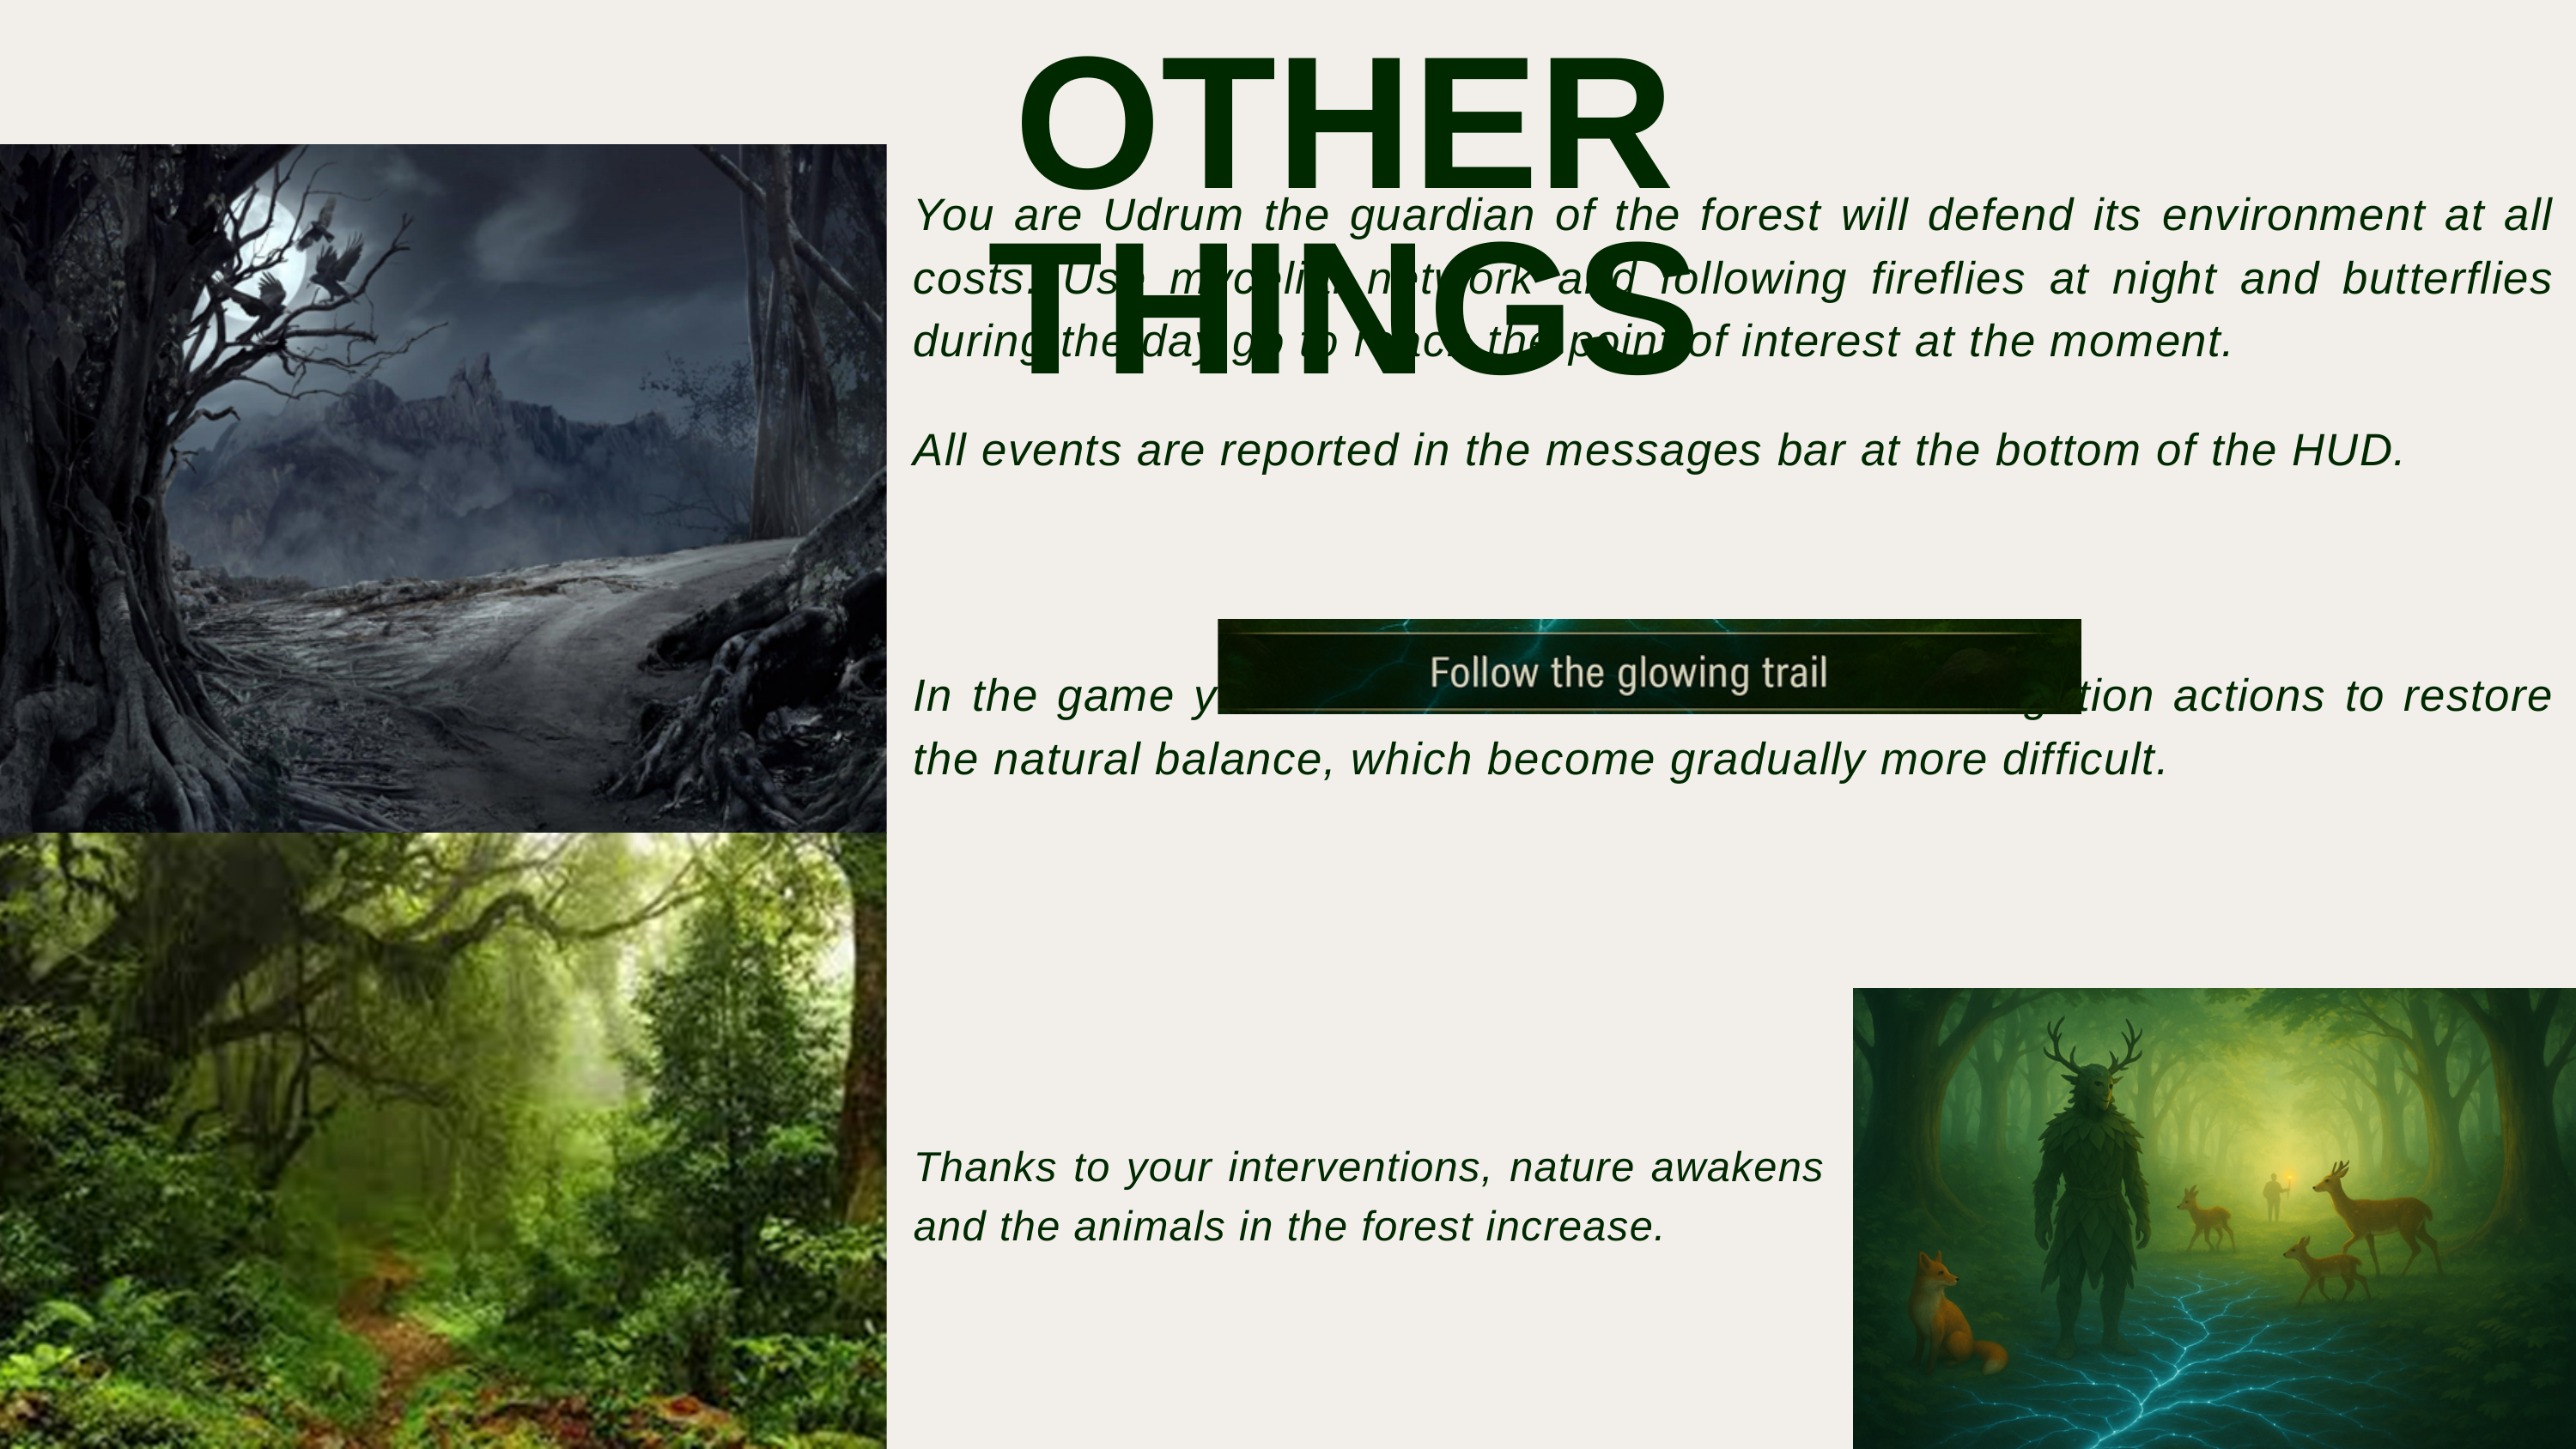

OTHER THINGS

You are Udrum the guardian of the forest will defend its environment at all costs. Use mycelial network and following fireflies at night and butterflies during the day go to reach the point of interest at the moment.

All events are reported in the messages bar at the bottom of the HUD.

In the game you can make rescue missions or mitigation actions to restore the natural balance, which become gradually more difficult.

Thanks to your interventions, nature awakens and the animals in the forest increase.